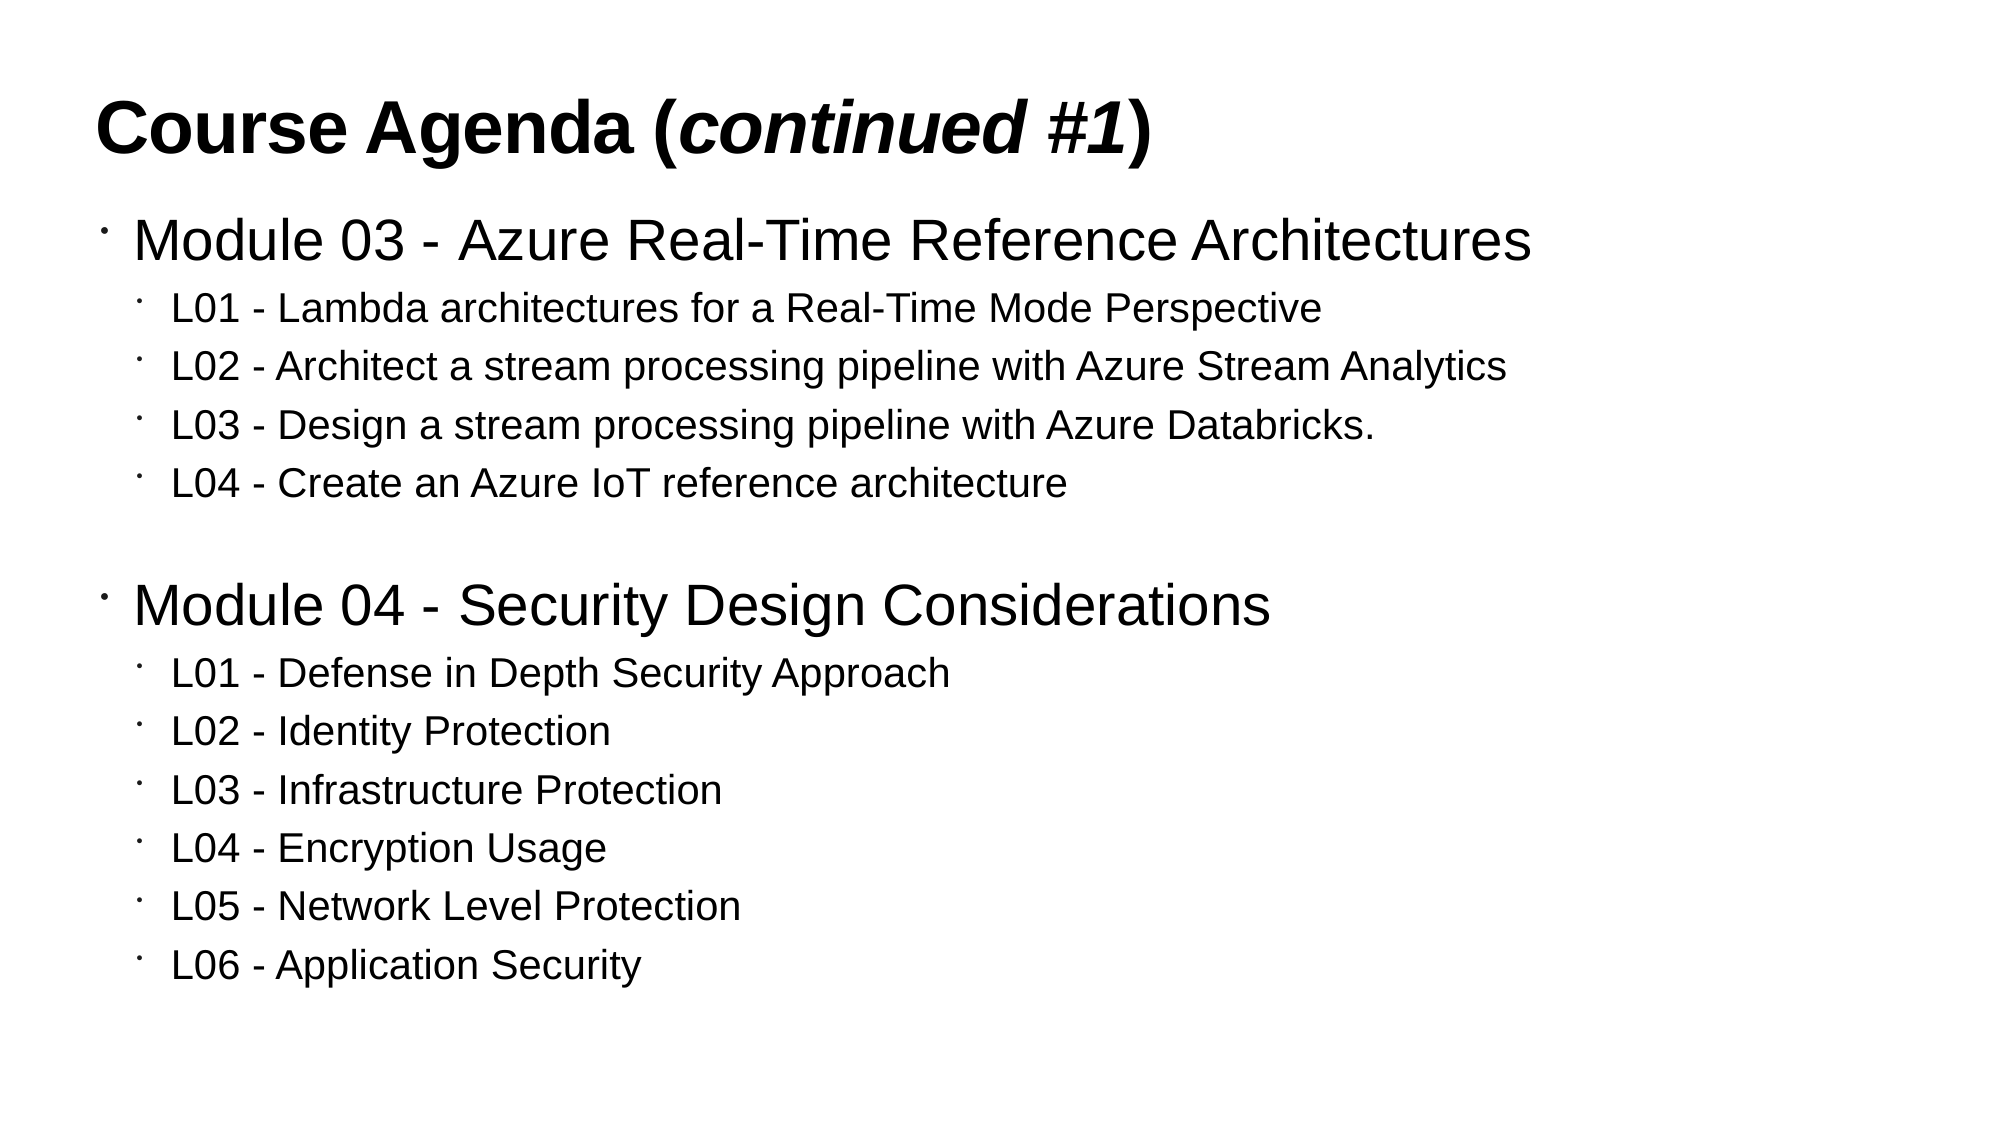

# Course Agenda (continued #1)
Module 03 - Azure Real-Time Reference Architectures
L01 - Lambda architectures for a Real-Time Mode Perspective
L02 - Architect a stream processing pipeline with Azure Stream Analytics
L03 - Design a stream processing pipeline with Azure Databricks.
L04 - Create an Azure IoT reference architecture
Module 04 - Security Design Considerations
L01 - Defense in Depth Security Approach
L02 - Identity Protection
L03 - Infrastructure Protection
L04 - Encryption Usage
L05 - Network Level Protection
L06 - Application Security